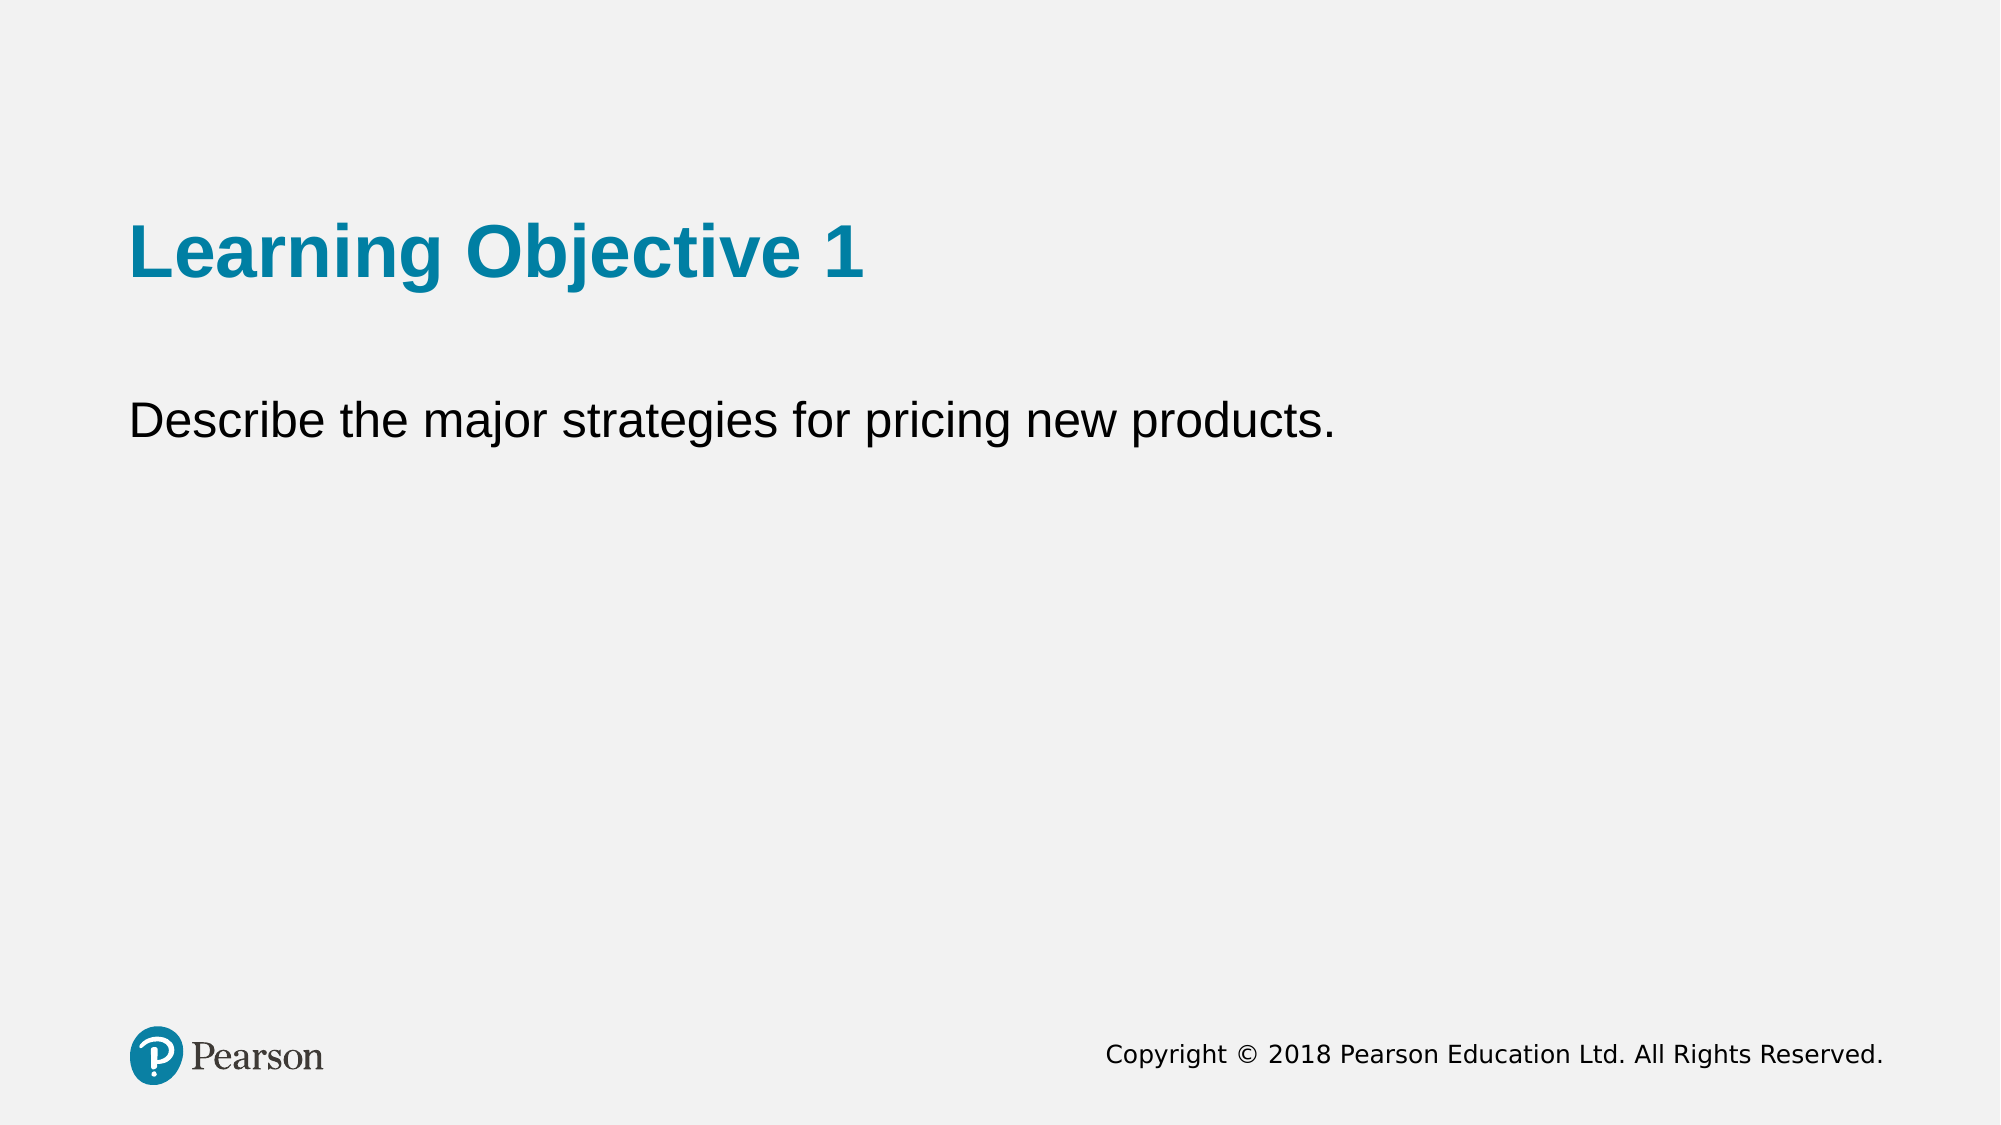

# Learning Objective 1
Describe the major strategies for pricing new products.